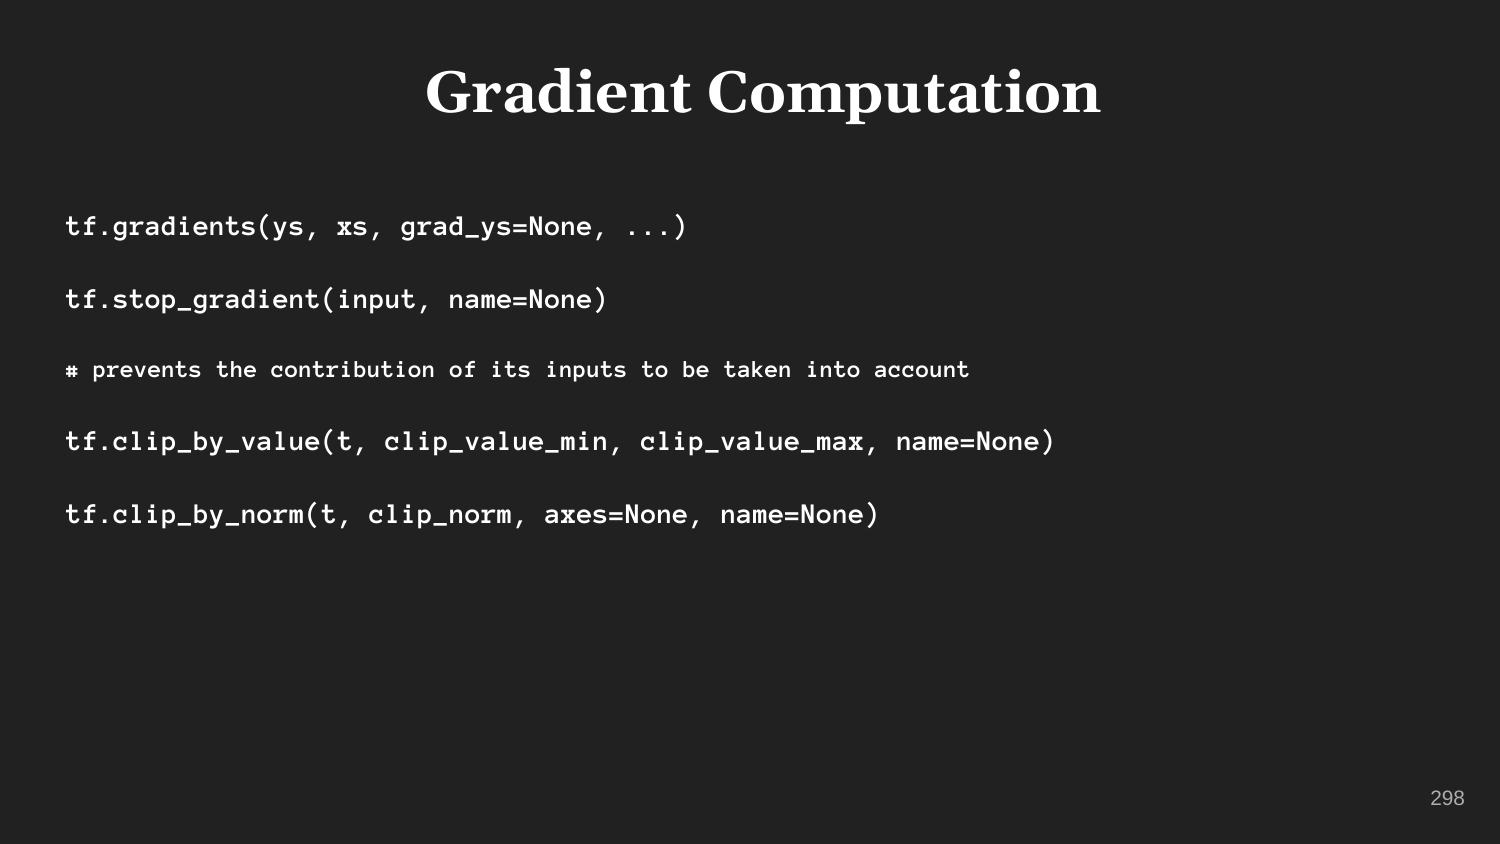

# Gradient Computation
tf.gradients(ys, xs, grad_ys=None, ...)
tf.stop_gradient(input, name=None)
# prevents the contribution of its inputs to be taken into account
tf.clip_by_value(t, clip_value_min, clip_value_max, name=None)
tf.clip_by_norm(t, clip_norm, axes=None, name=None)
298